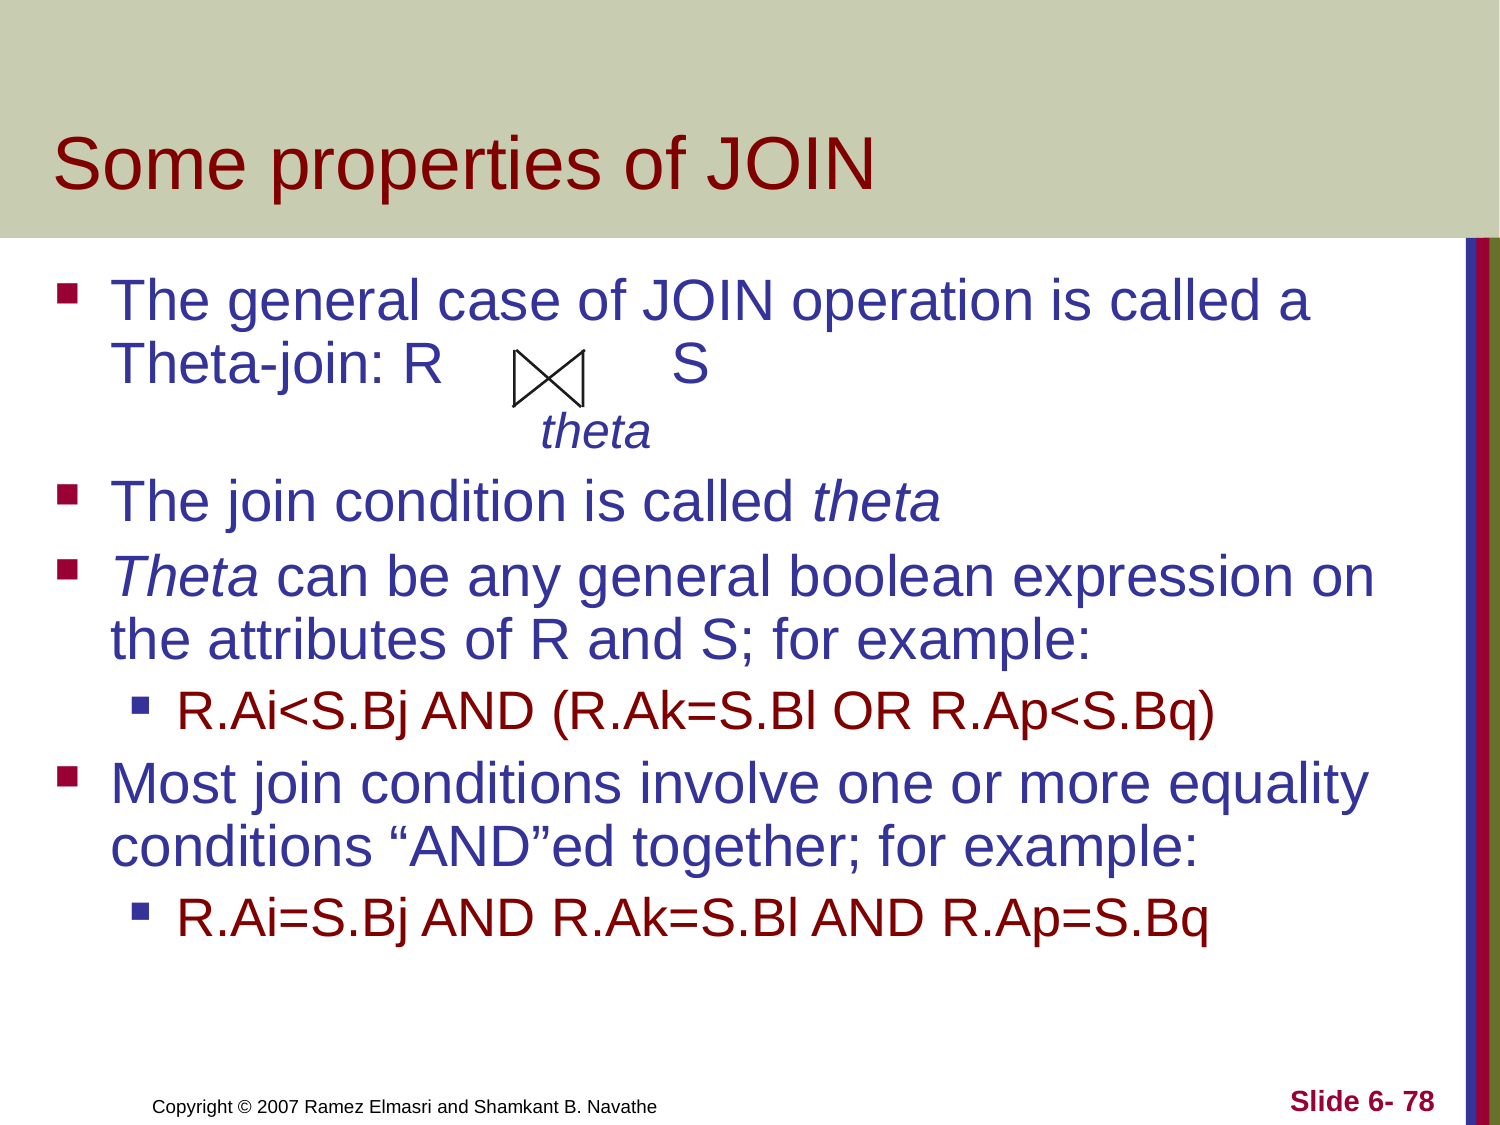

# Some properties of JOIN
The general case of JOIN operation is called a Theta-join: R              S
                        theta
The join condition is called theta
Theta can be any general boolean expression on the attributes of R and S; for example:
R.Ai<S.Bj AND (R.Ak=S.Bl OR R.Ap<S.Bq)
Most join conditions involve one or more equality conditions “AND”ed together; for example:
R.Ai=S.Bj AND R.Ak=S.Bl AND R.Ap=S.Bq

Slide 6- 78